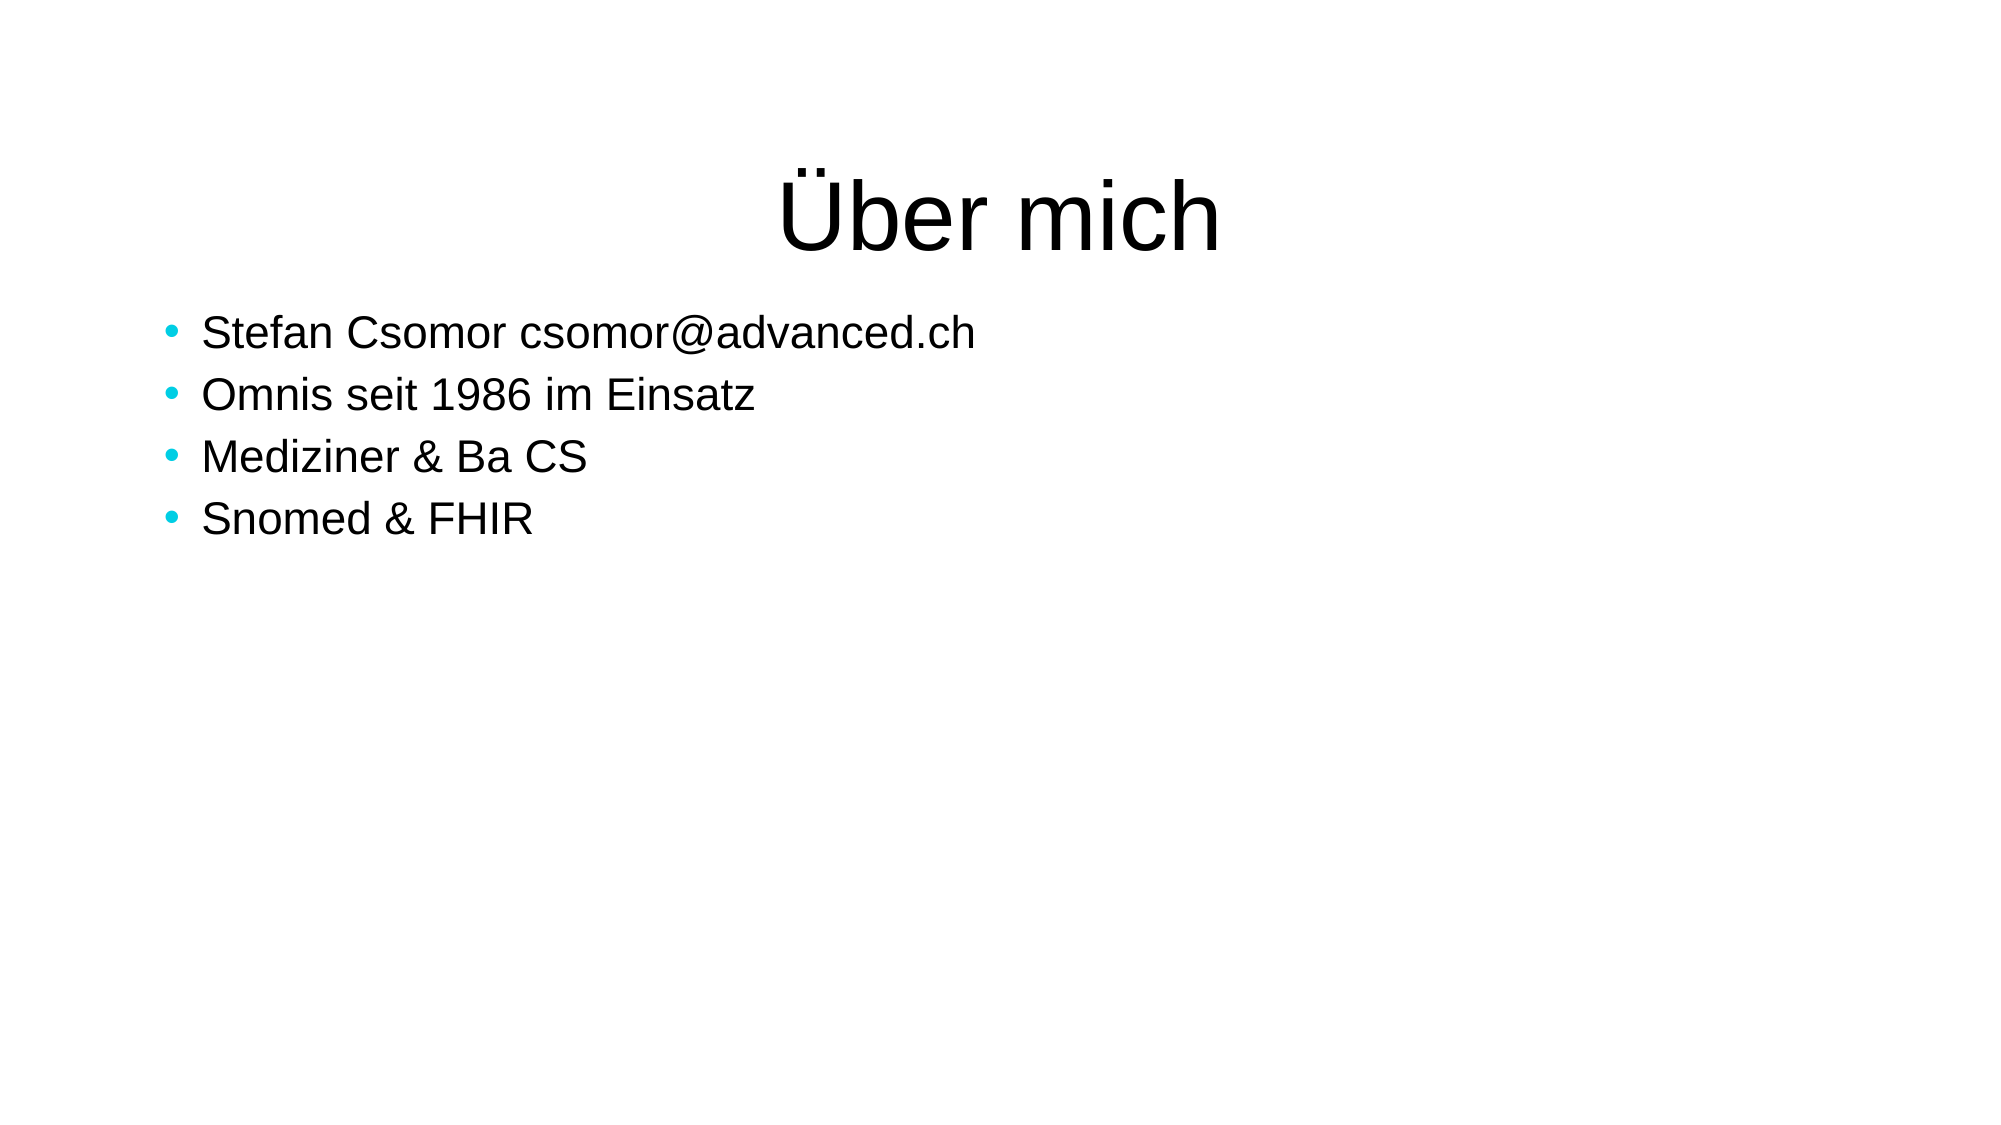

# Über mich
Stefan Csomor csomor@advanced.ch
Omnis seit 1986 im Einsatz
Mediziner & Ba CS
Snomed & FHIR